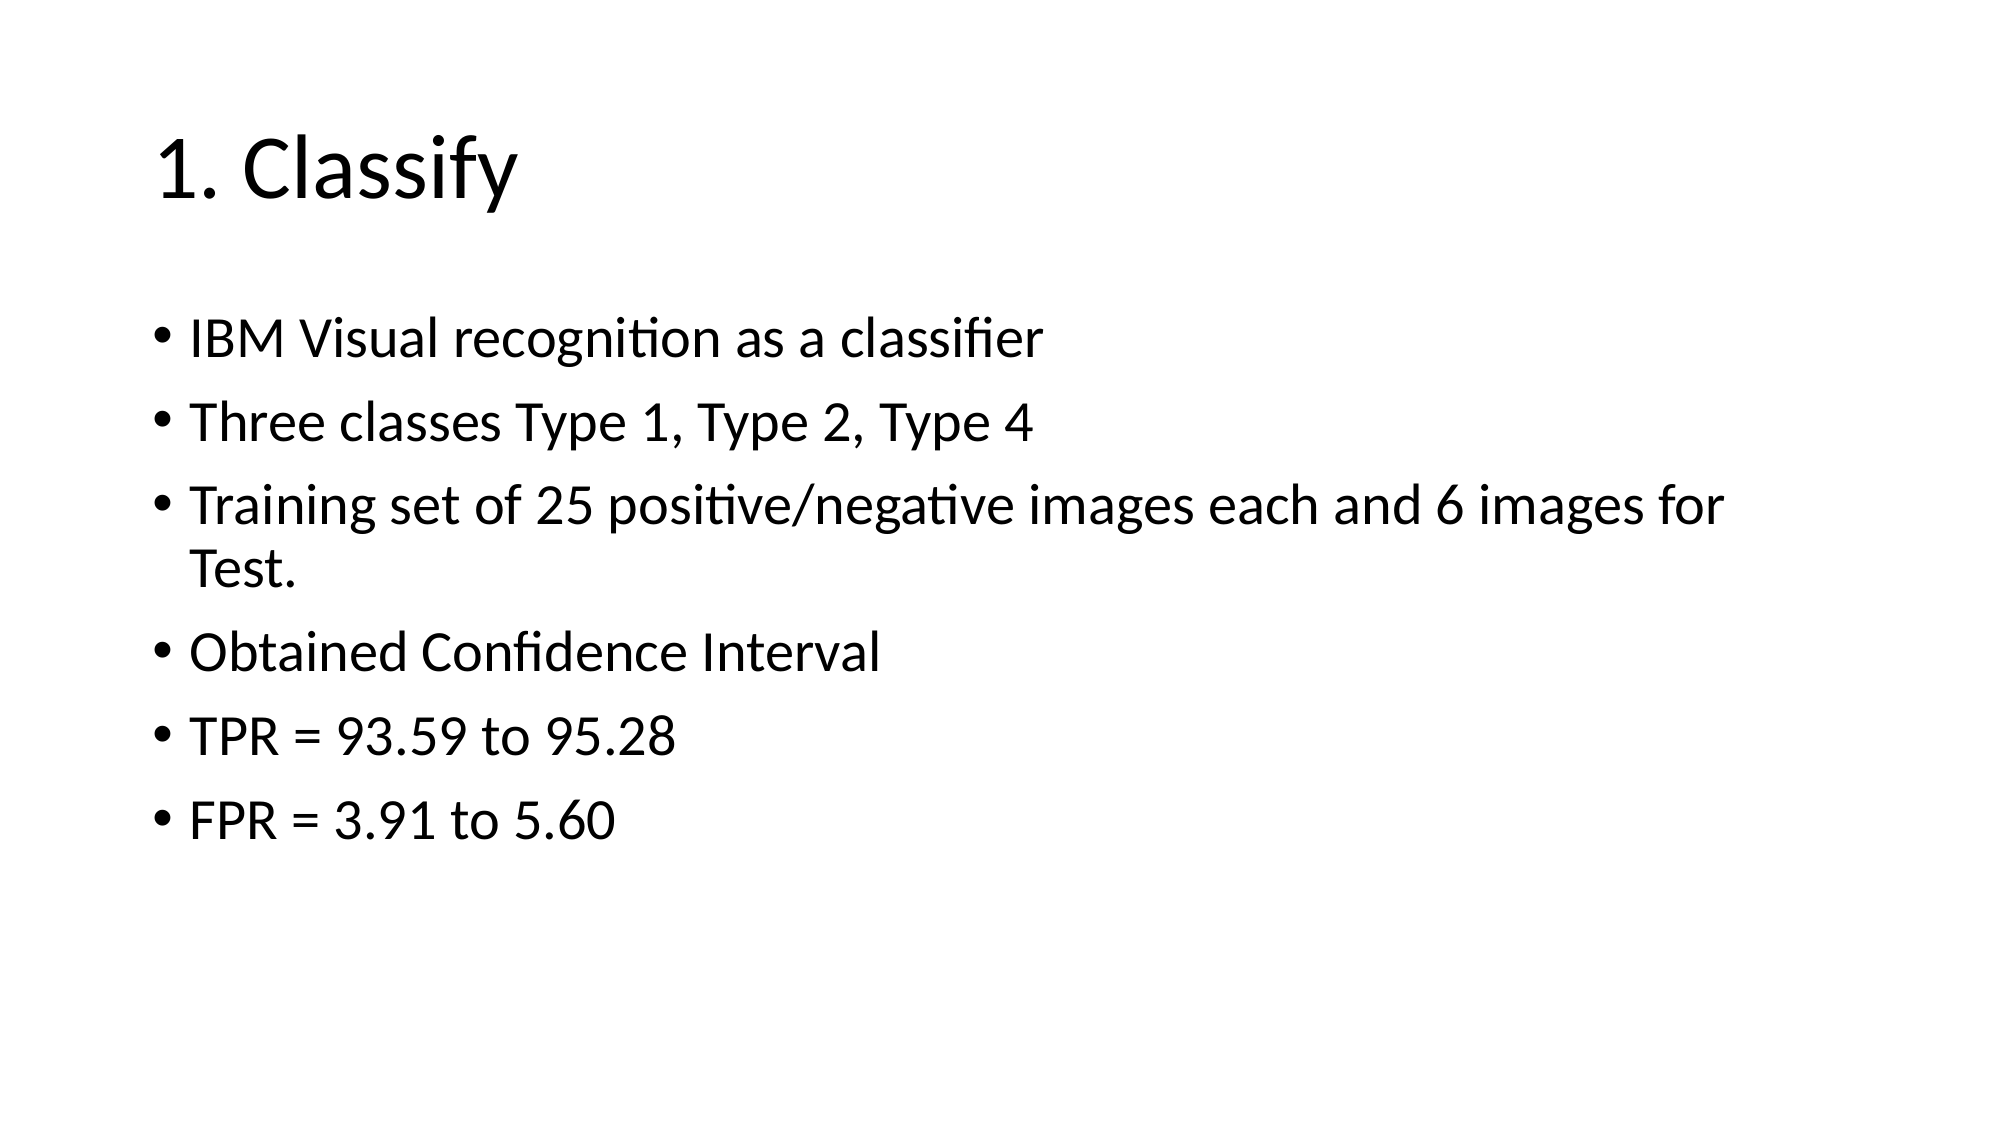

# 1. Classify
IBM Visual recognition as a classifier
Three classes Type 1, Type 2, Type 4
Training set of 25 positive/negative images each and 6 images for Test.
Obtained Confidence Interval
TPR = 93.59 to 95.28
FPR = 3.91 to 5.60